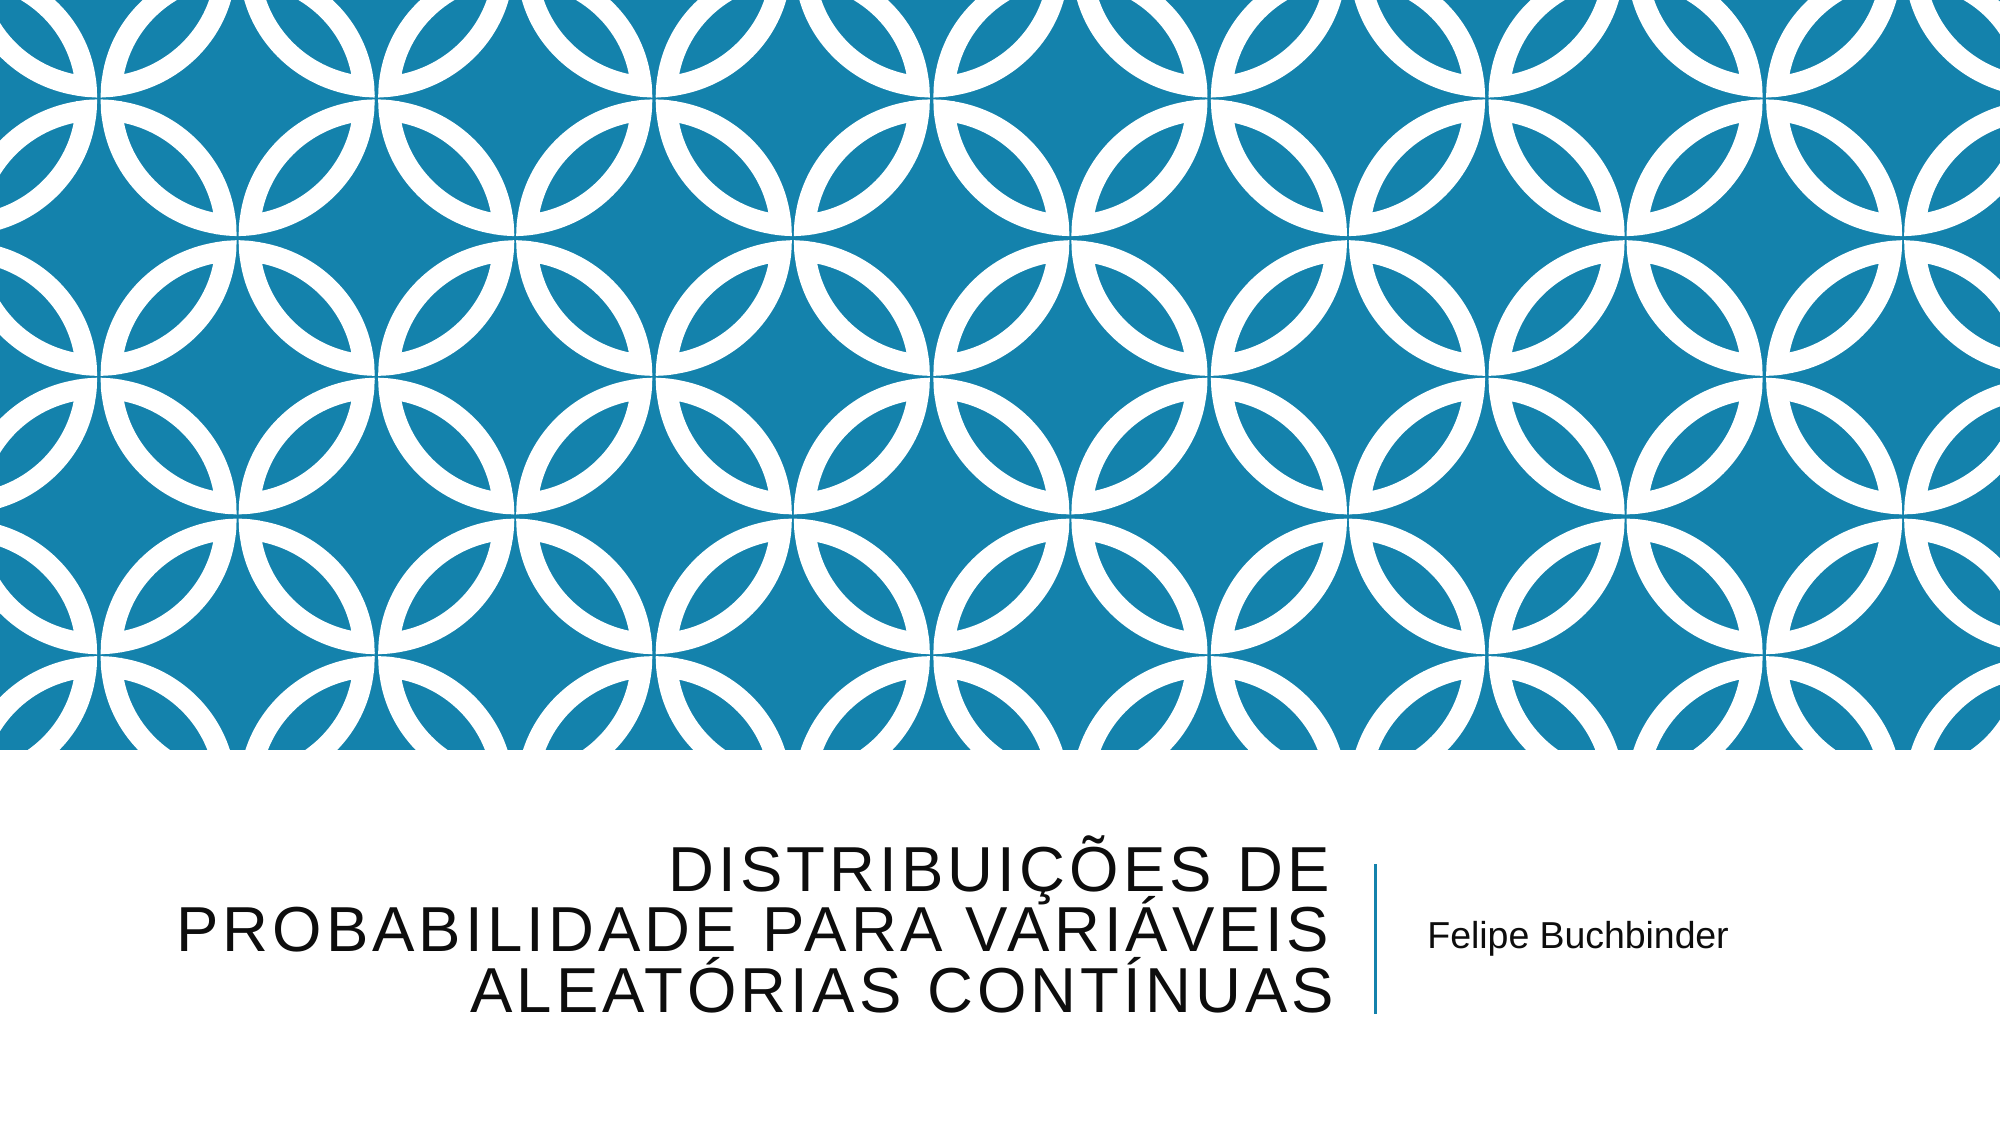

# Distribuições de probabilidade para variáveis aleatórias Contínuas
Felipe Buchbinder